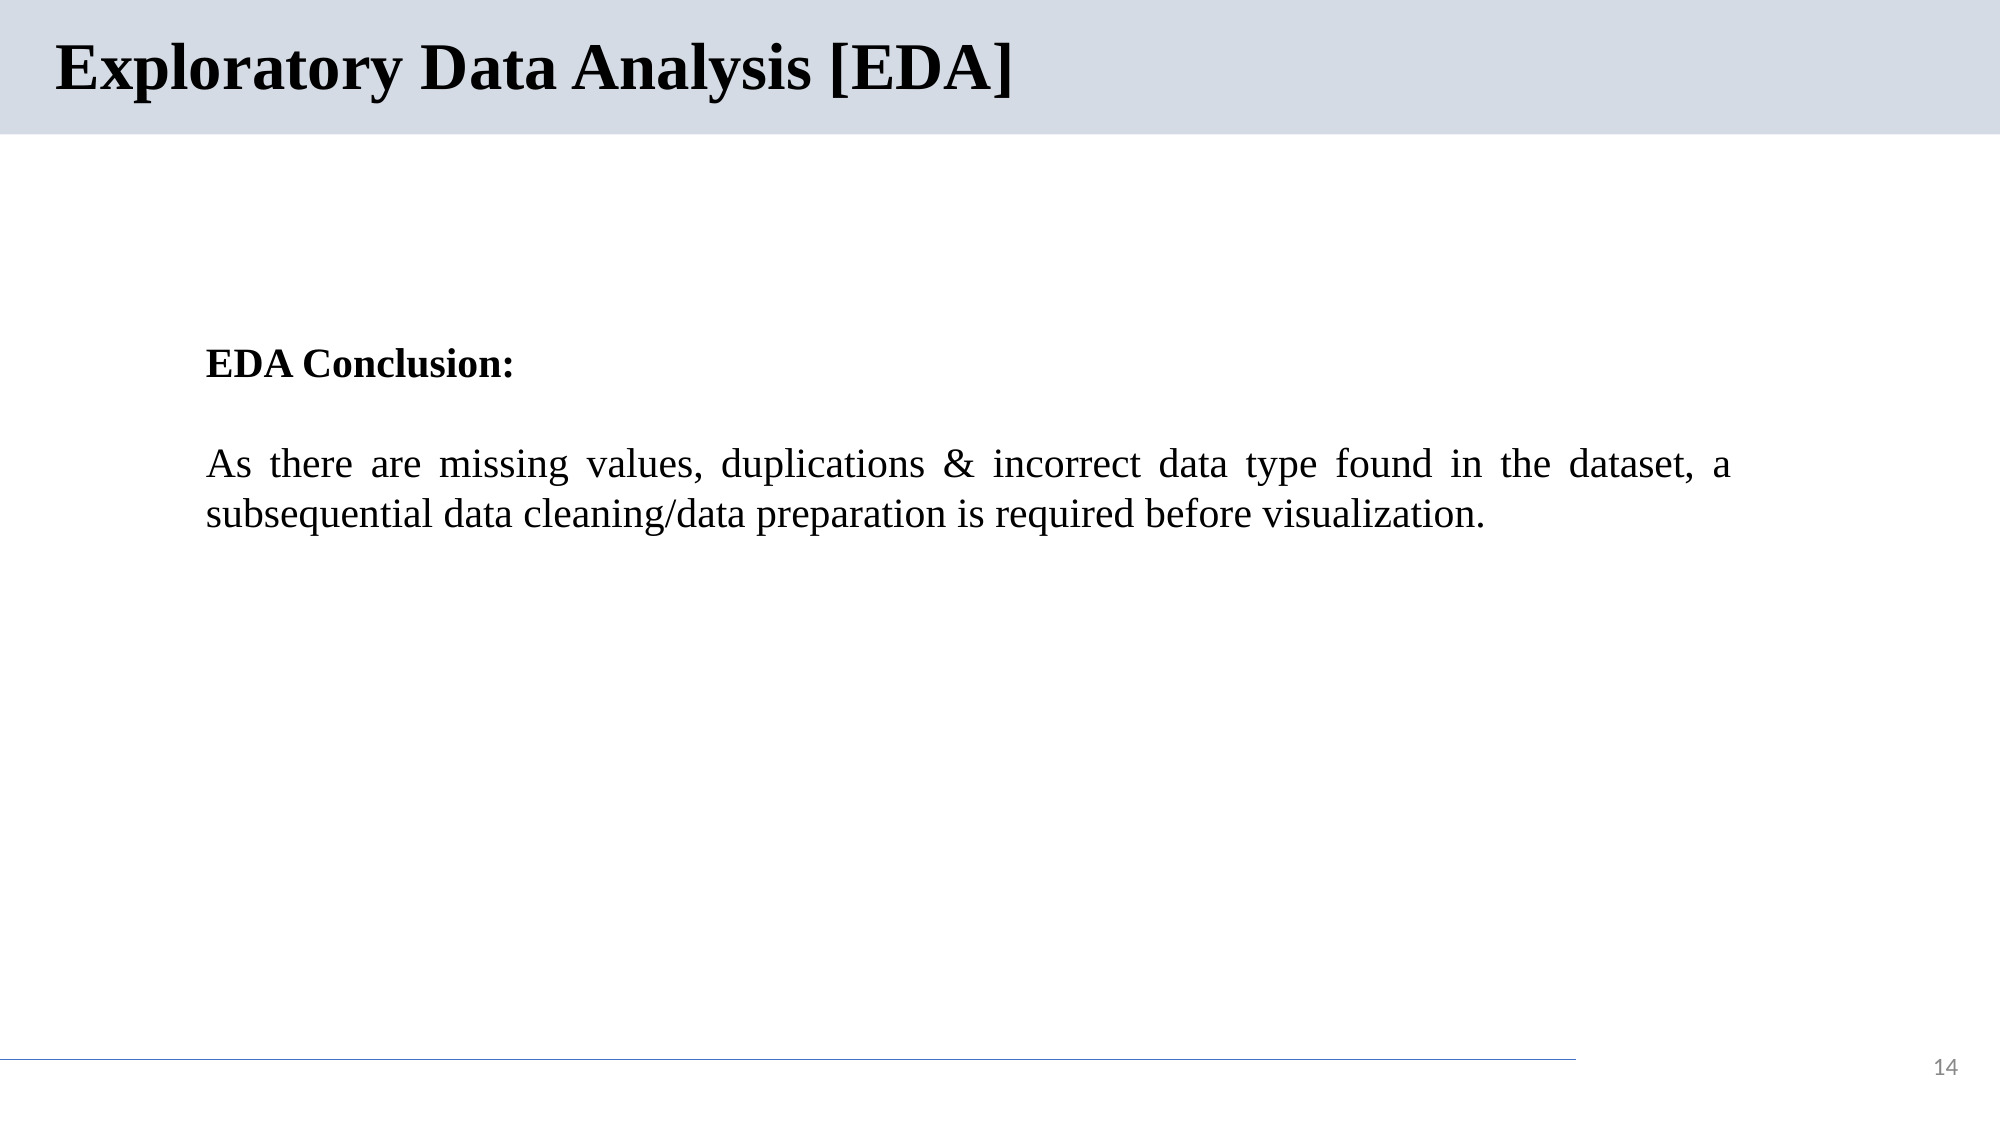

# Exploratory Data Analysis [EDA]
EDA Conclusion:

As there are missing values, duplications & incorrect data type found in the dataset, a subsequential data cleaning/data preparation is required before visualization.

14